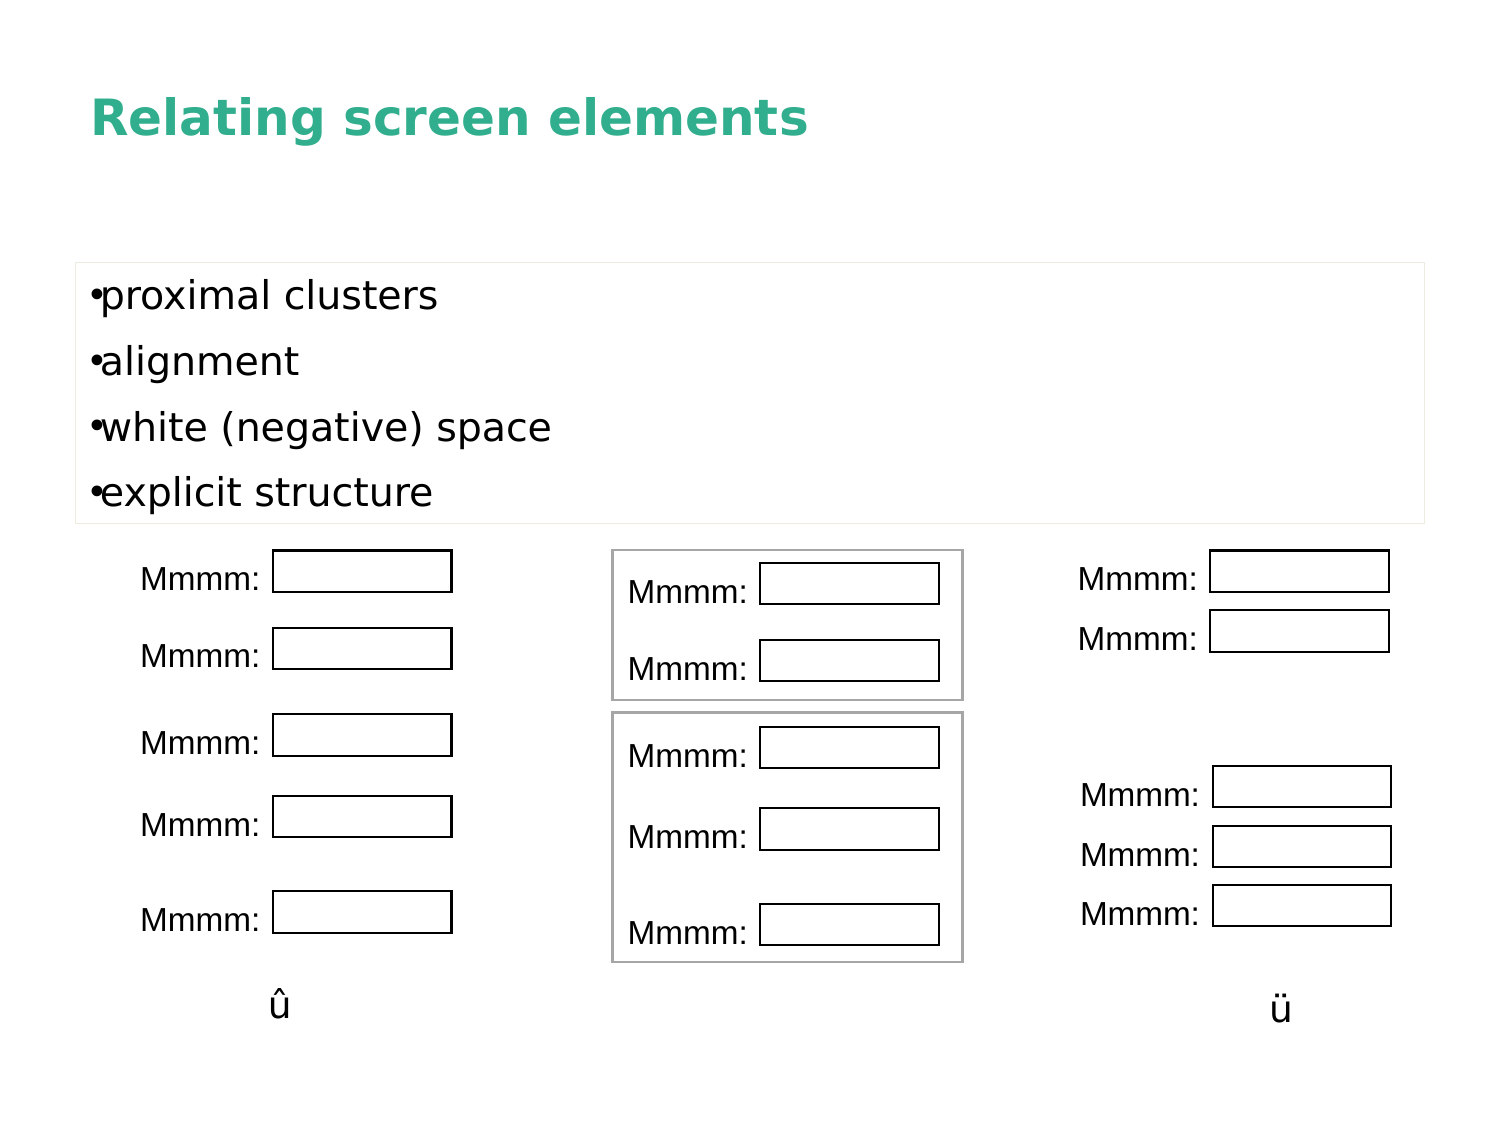

# Relating screen elements
proximal clusters
alignment
white (negative) space
explicit structure
Mmmm:

Mmmm:

Mmmm:

Mmmm:

Mmmm:

Mmmm:

Mmmm:

Mmmm:

Mmmm:

Mmmm:

Mmmm:

Mmmm:

Mmmm:

Mmmm:

Mmmm: